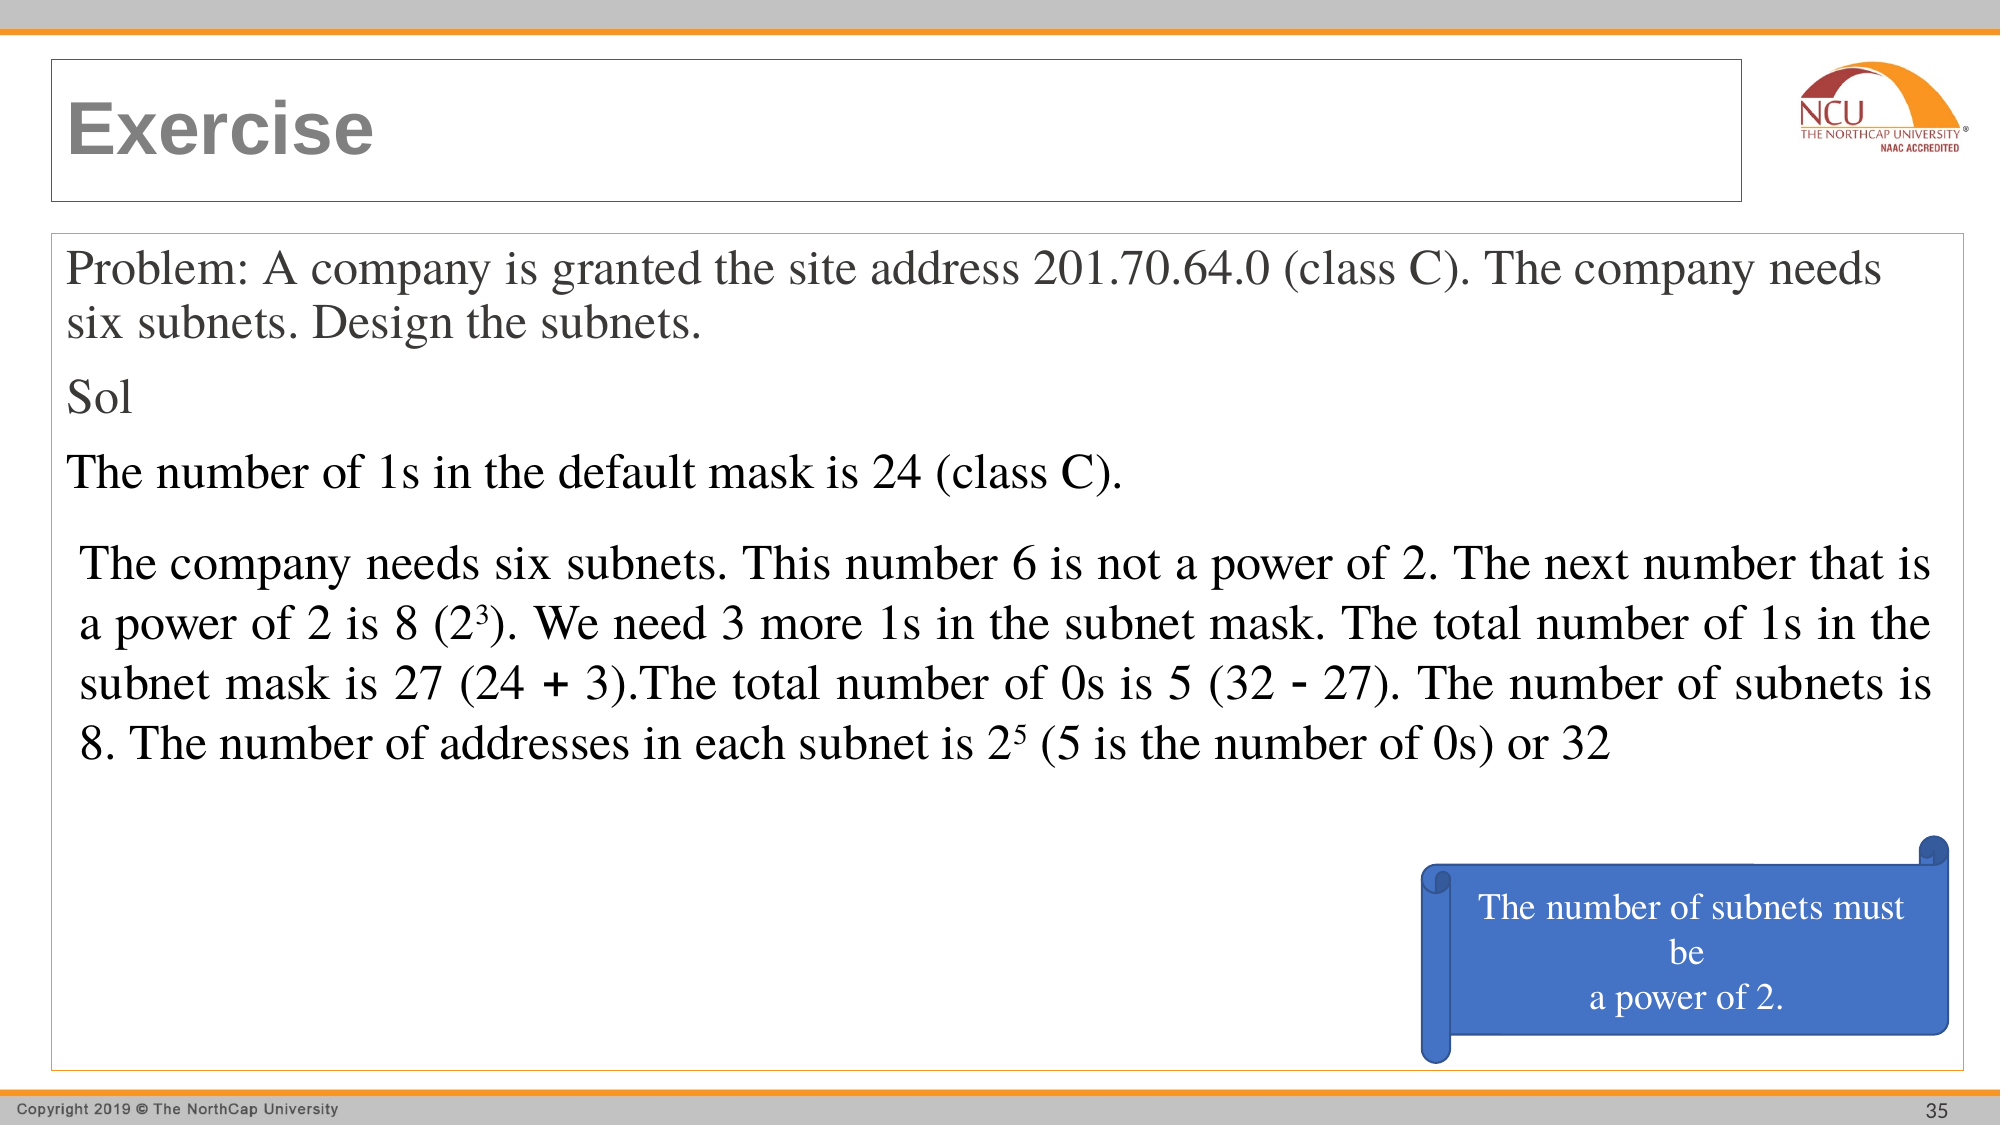

# Exercise
Problem: A company is granted the site address 201.70.64.0 (class C). The company needs six subnets. Design the subnets.
Sol
The number of 1s in the default mask is 24 (class C).
The company needs six subnets. This number 6 is not a power of 2. The next number that is a power of 2 is 8 (23). We need 3 more 1s in the subnet mask. The total number of 1s in the subnet mask is 27 (24 + 3).The total number of 0s is 5 (32 − 27). The number of subnets is 8. The number of addresses in each subnet is 25 (5 is the number of 0s) or 32
The number of subnets must be
a power of 2.
35